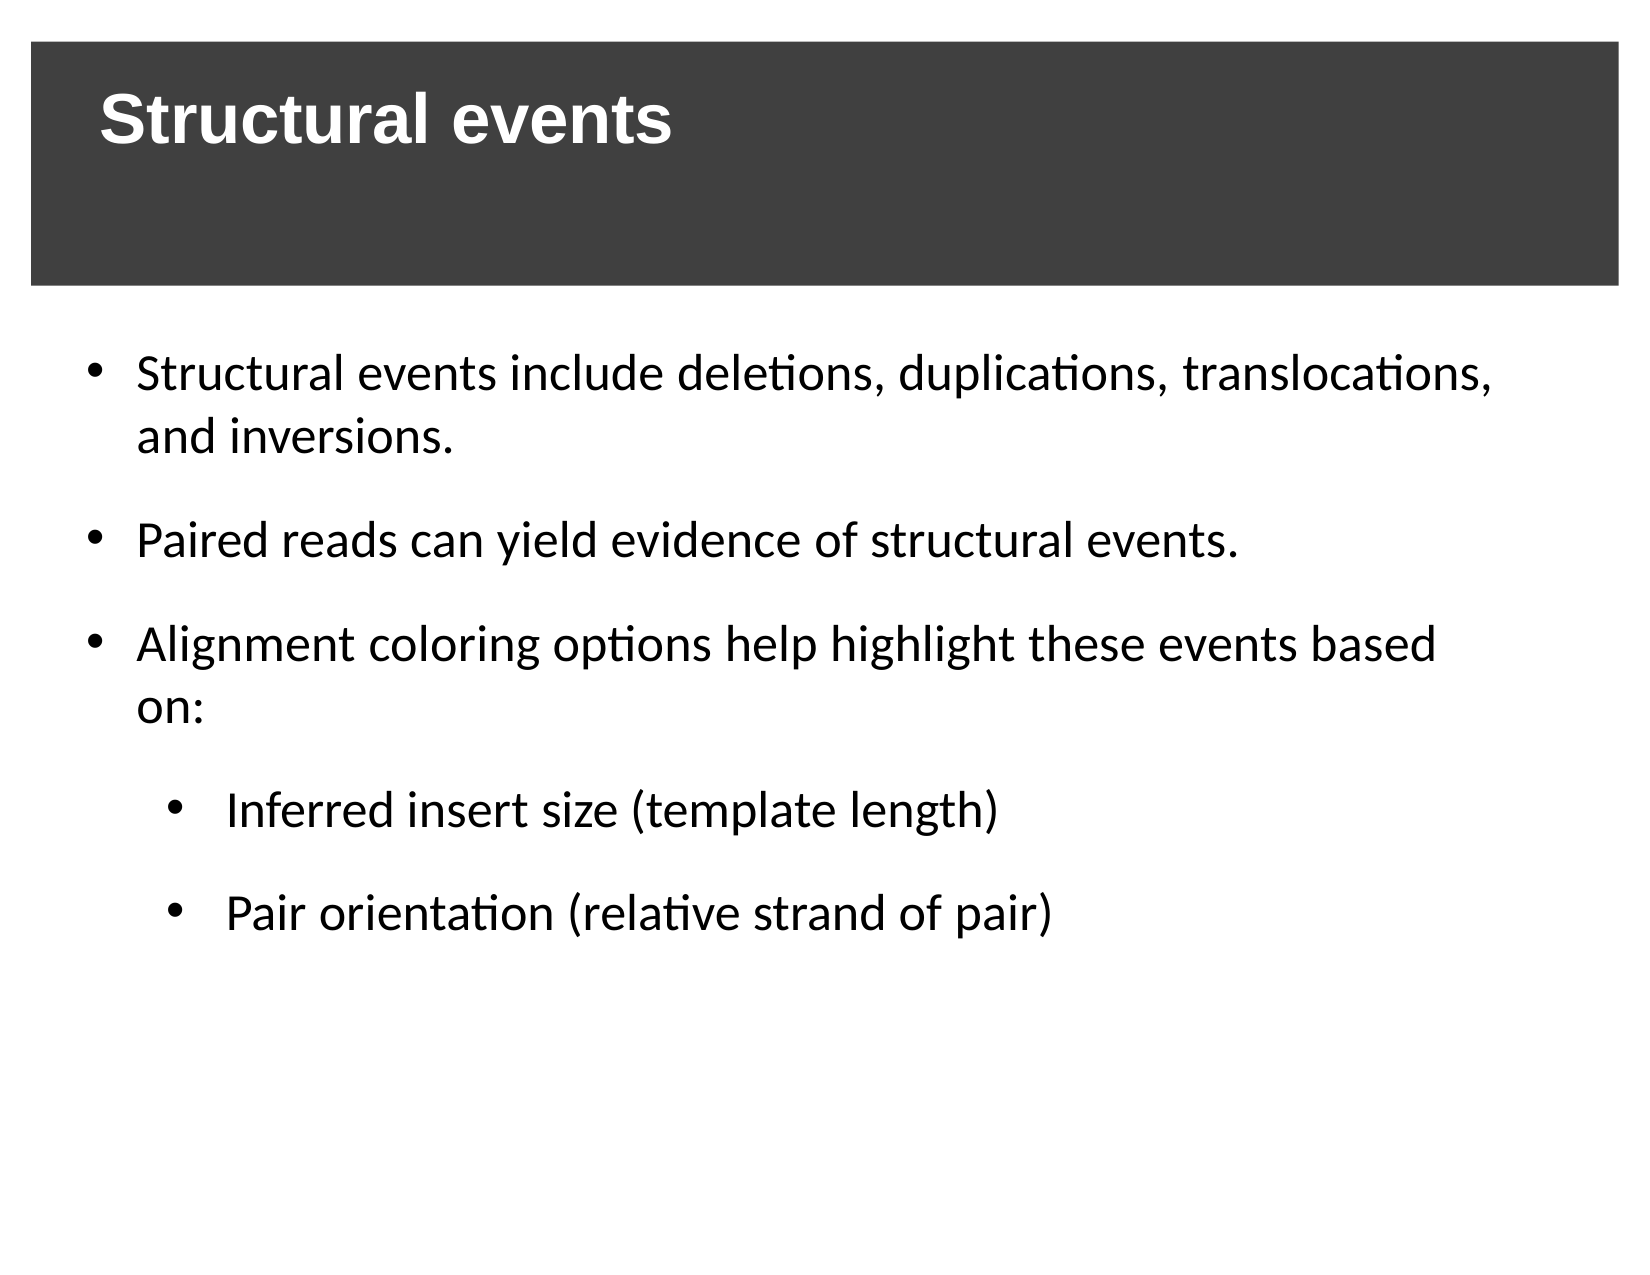

# Structural events
Structural events include deletions, duplications, translocations,  and inversions.
Paired reads can yield evidence of structural events.
Alignment coloring options help highlight these events based on:
Inferred insert size (template length)
Pair orientation (relative strand of pair)